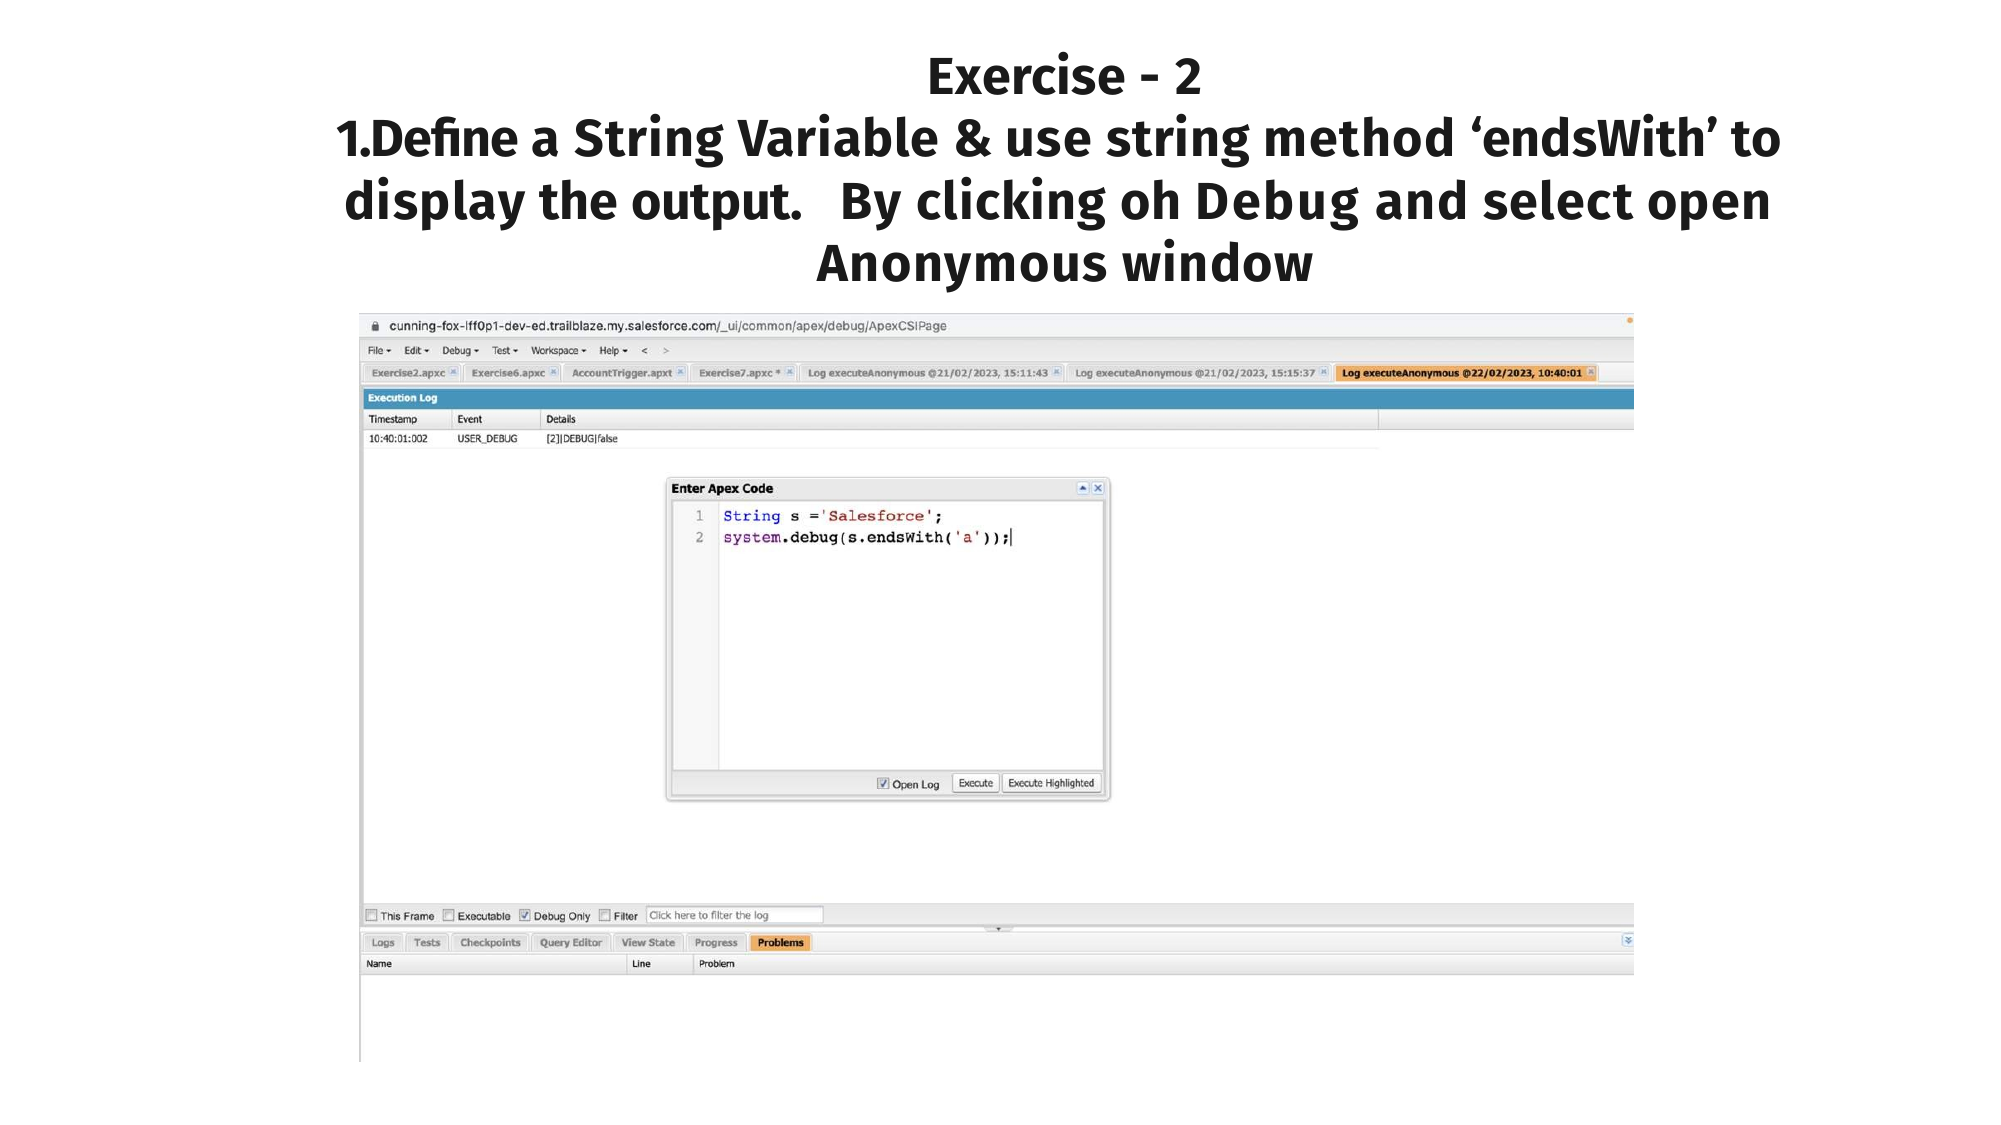

Exercise - 2
1.Define a String Variable & use string method ‘endsWith’ to  display the output.	By clicking oh Debug and select open  Anonymous window